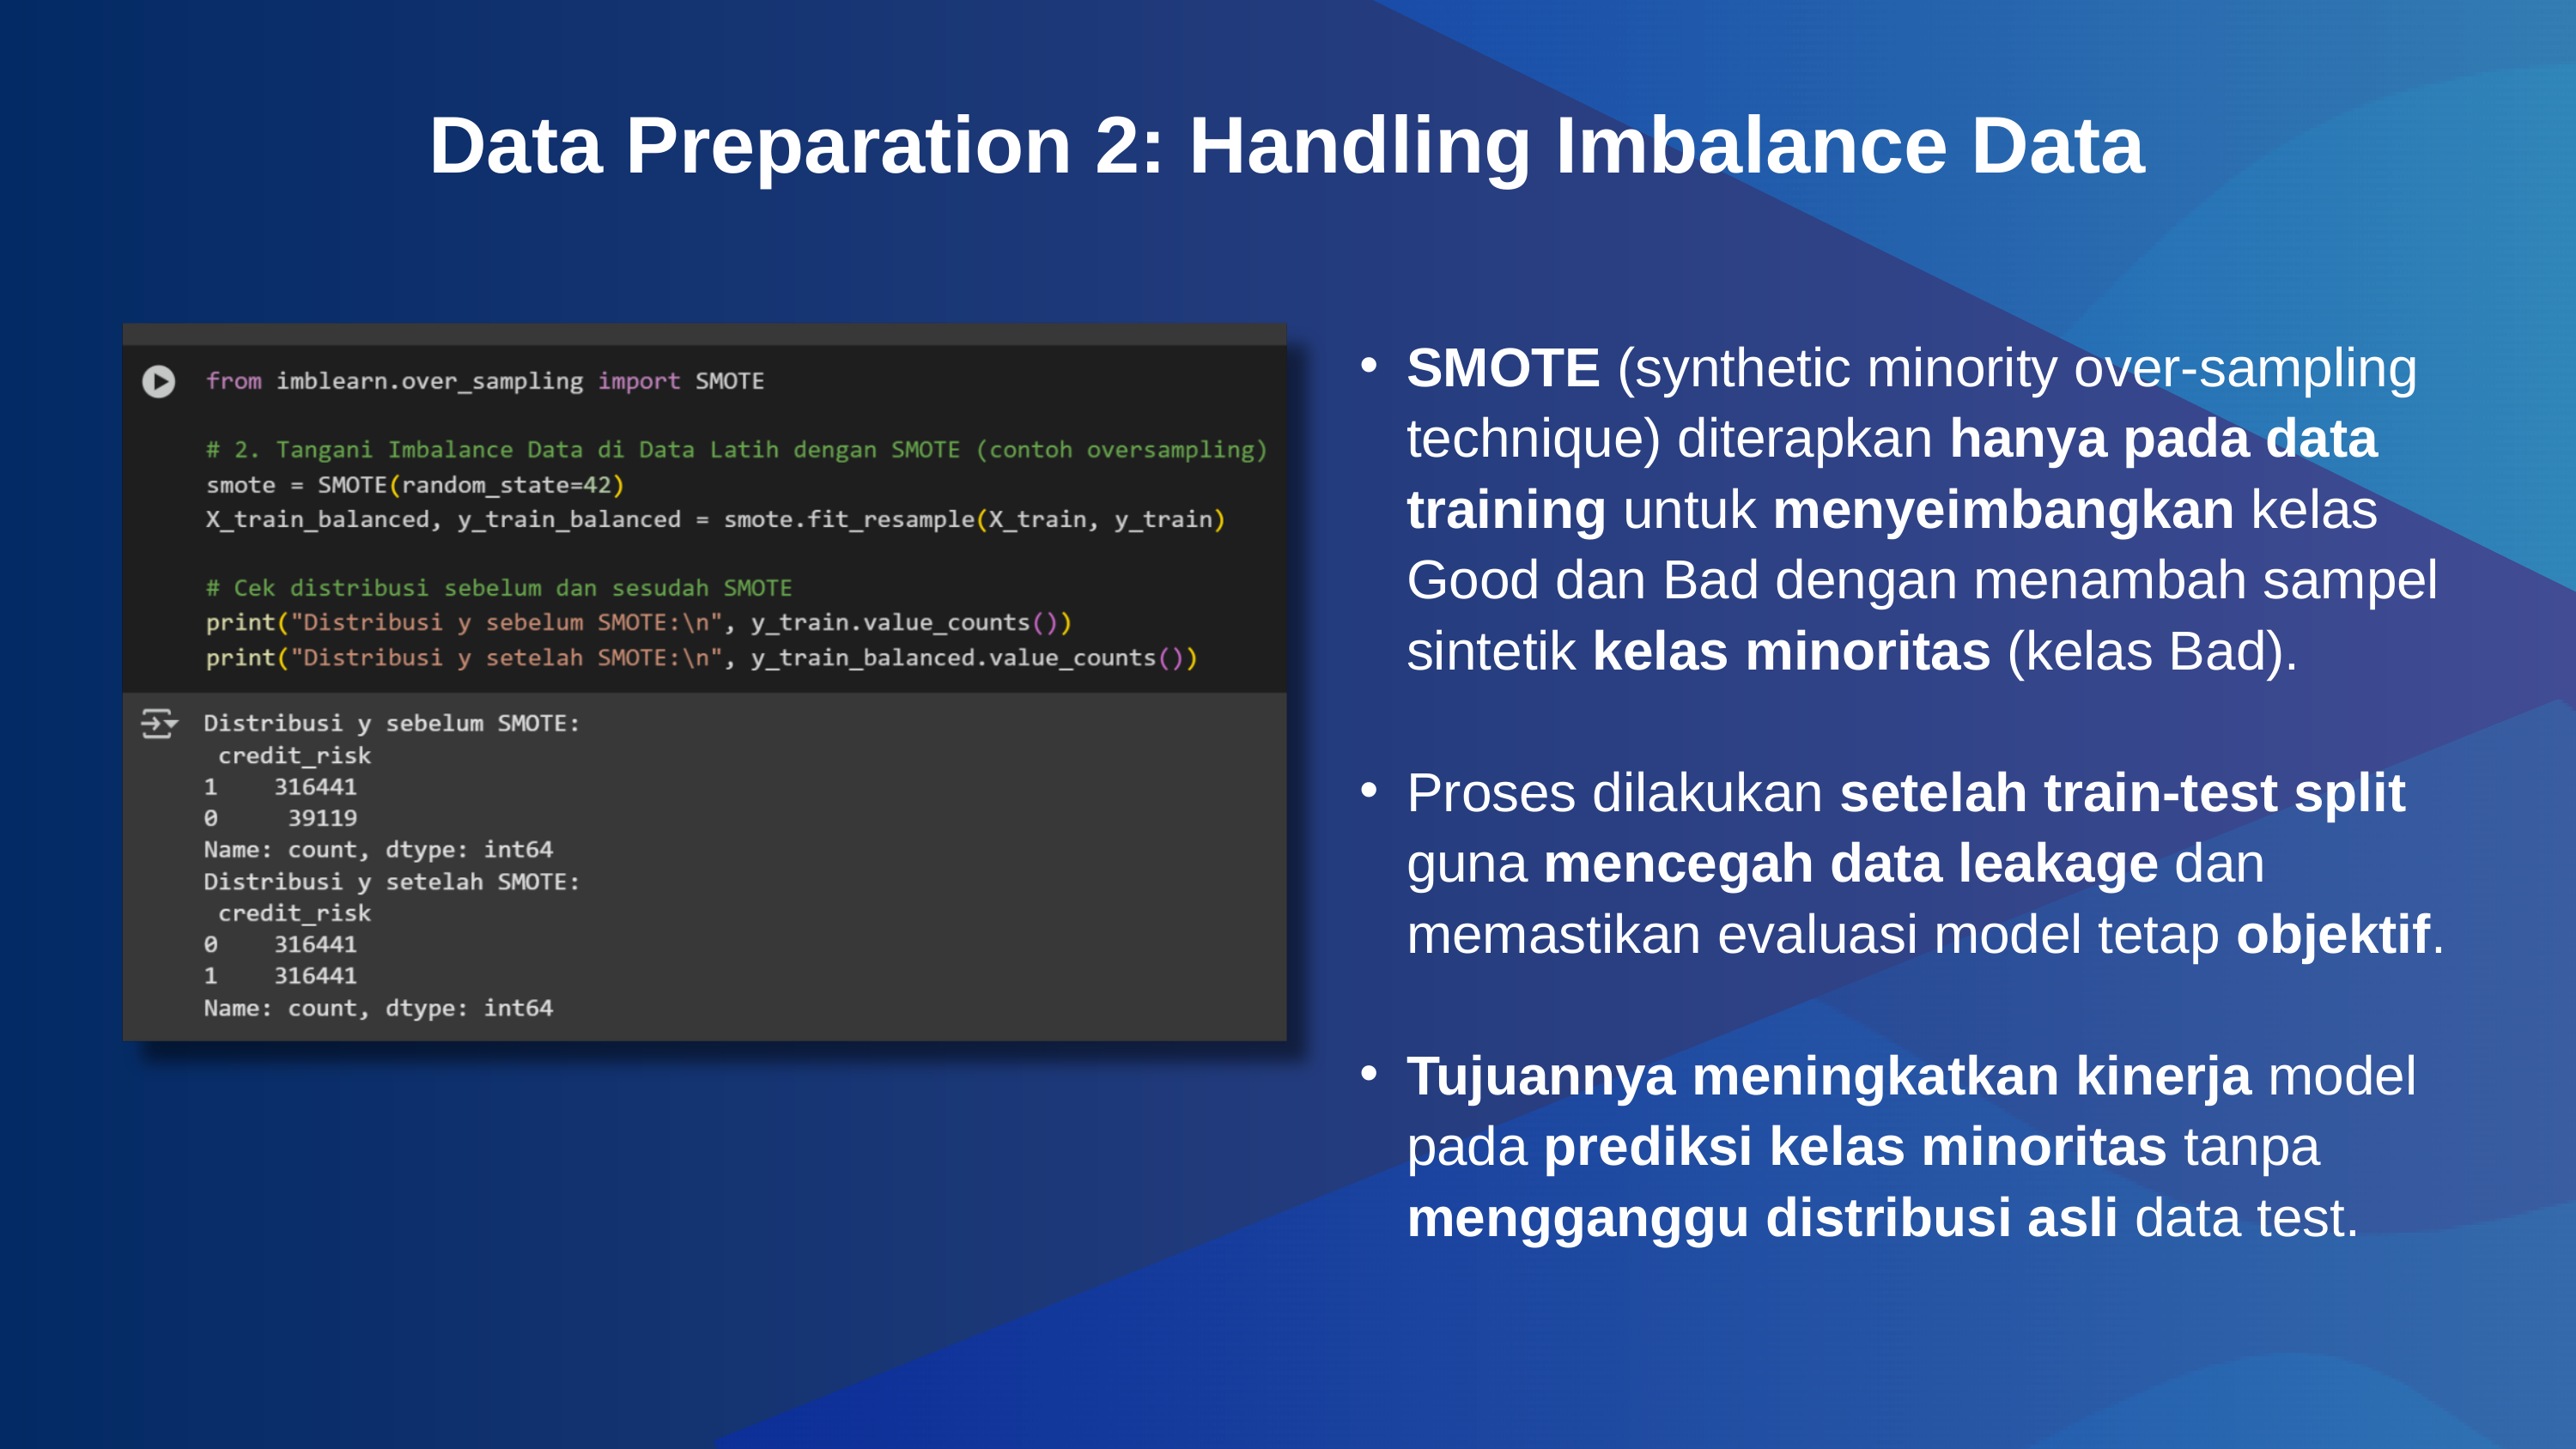

Data Preparation 2: Handling Imbalance Data

SMOTE (synthetic minority over-sampling technique) diterapkan hanya pada data training untuk menyeimbangkan kelas Good dan Bad dengan menambah sampel sintetik kelas minoritas (kelas Bad).

Proses dilakukan setelah train-test split guna mencegah data leakage dan memastikan evaluasi model tetap objektif.

Tujuannya meningkatkan kinerja model pada prediksi kelas minoritas tanpa mengganggu distribusi asli data test.